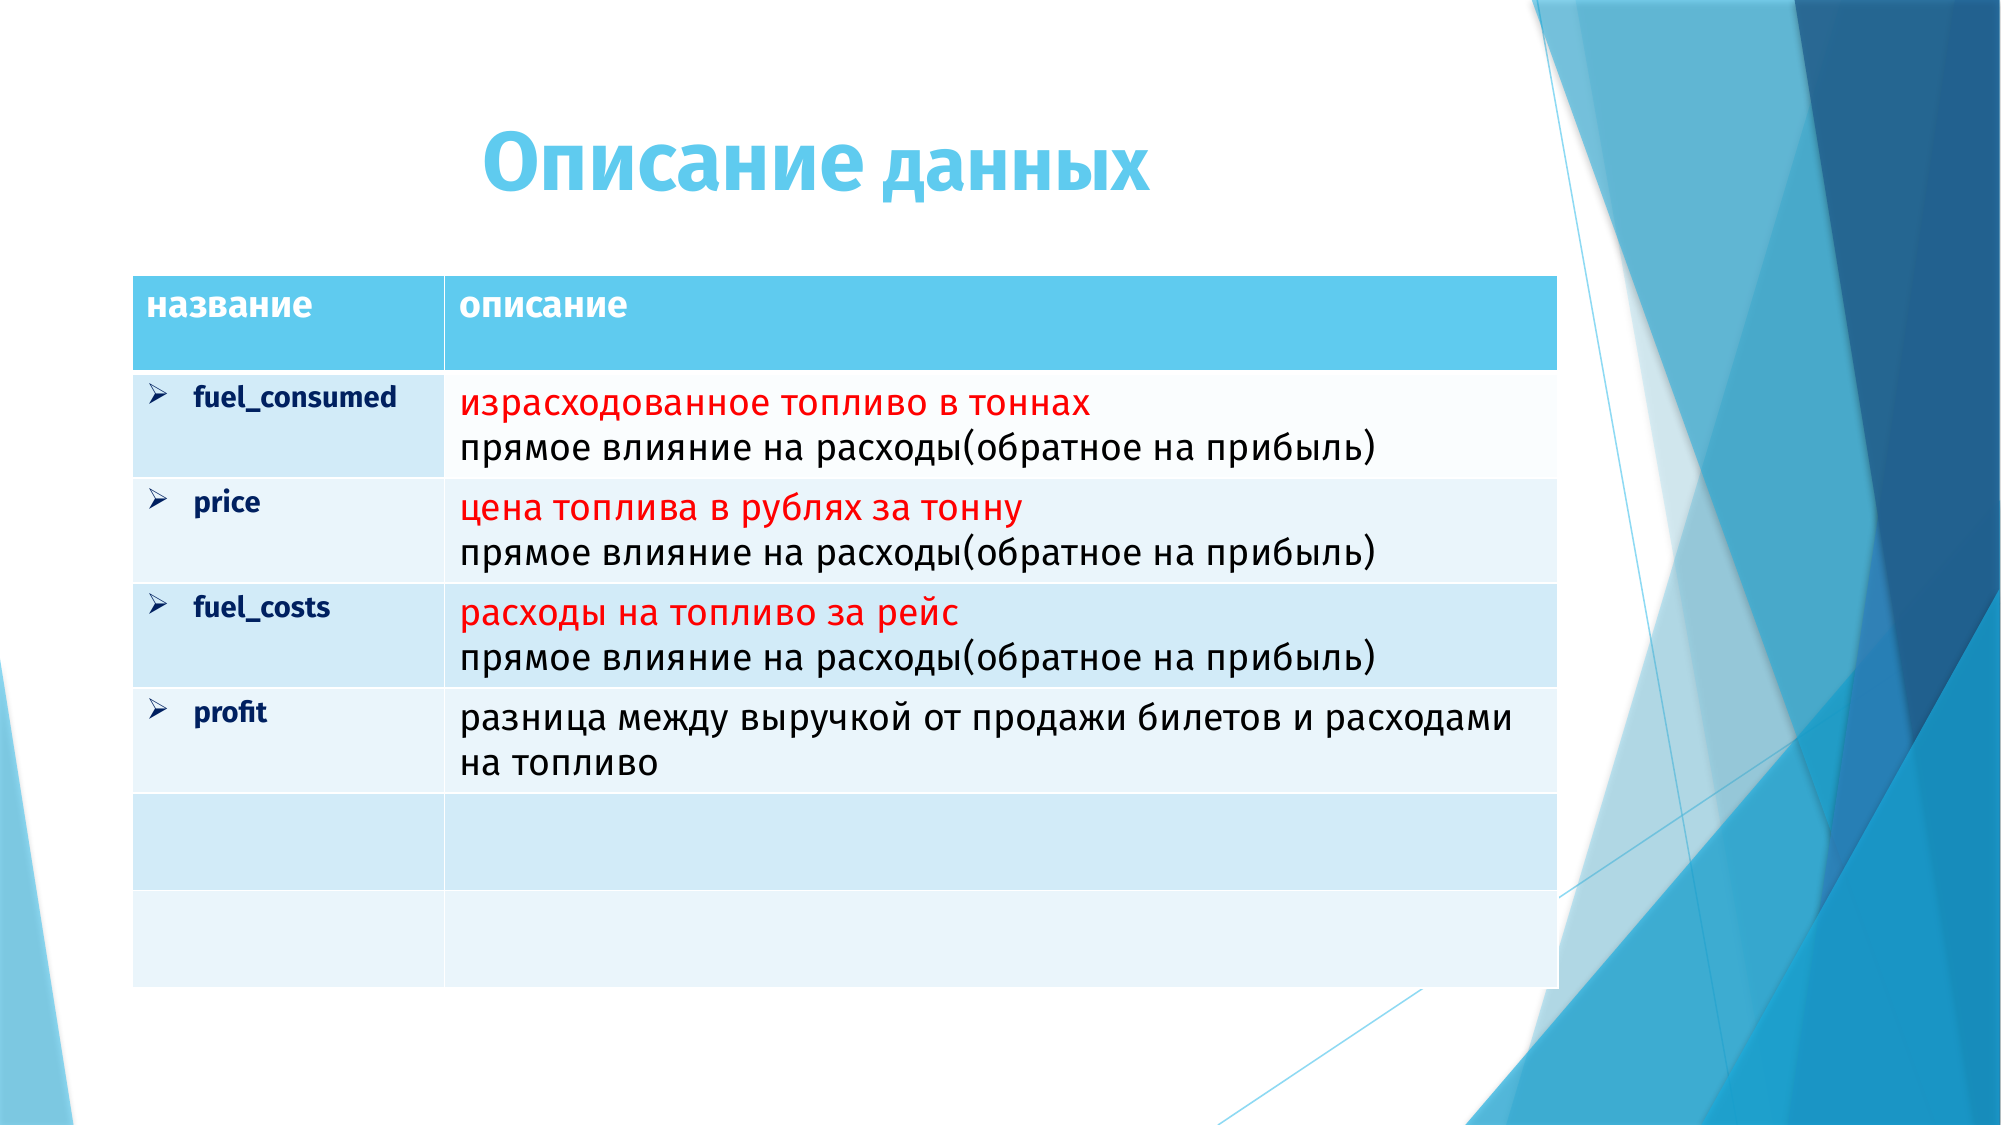

# Описание данных
| название | описание |
| --- | --- |
| fuel\_consumed | израсходованное топливо в тоннах прямое влияние на расходы(обратное на прибыль) |
| price | цена топлива в рублях за тонну прямое влияние на расходы(обратное на прибыль) |
| fuel\_costs | расходы на топливо за рейс прямое влияние на расходы(обратное на прибыль) |
| profit | разница между выручкой от продажи билетов и расходами на топливо |
|  |  |
|  |  |